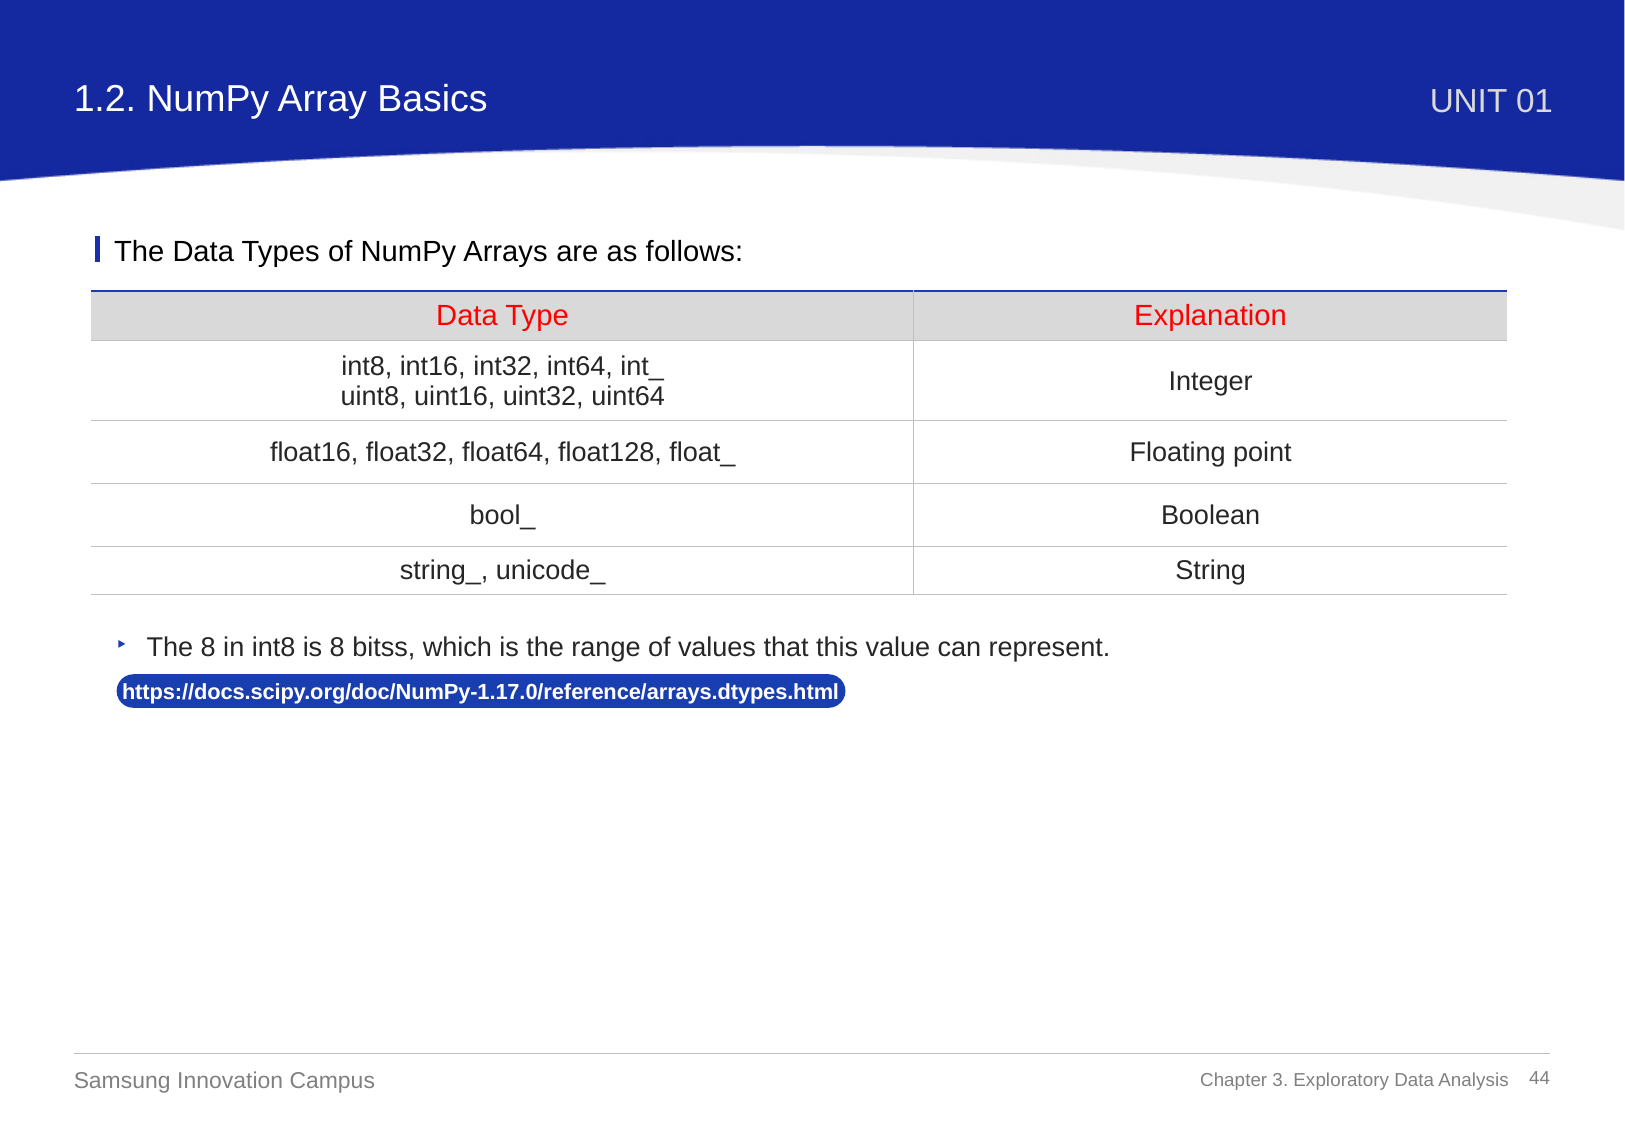

1.2. NumPy Array Basics
UNIT 01
The Data Types of NumPy Arrays are as follows:
| Data Type | Explanation |
| --- | --- |
| int8, int16, int32, int64, int\_ uint8, uint16, uint32, uint64 | Integer |
| float16, float32, float64, float128, float\_ | Floating point |
| bool\_ | Boolean |
| string\_, unicode\_ | String |
The 8 in int8 is 8 bitss, which is the range of values that this value can represent.
https://docs.scipy.org/doc/NumPy-1.17.0/reference/arrays.dtypes.html